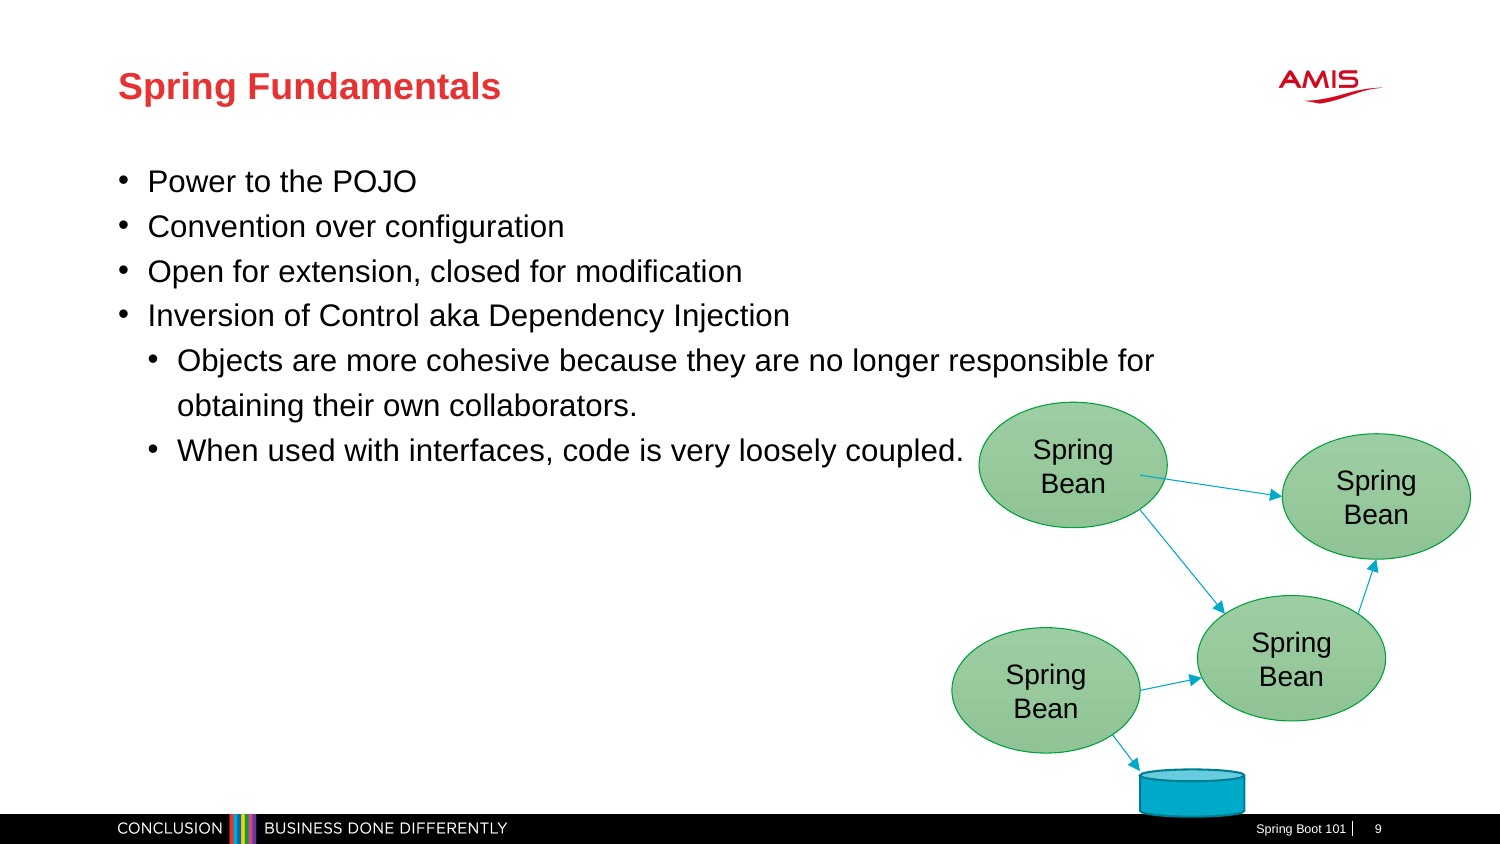

# Spring Fundamentals
Power to the POJO
Convention over configuration
Open for extension, closed for modification
Inversion of Control aka Dependency Injection
Objects are more cohesive because they are no longer responsible for obtaining their own collaborators.
When used with interfaces, code is very loosely coupled.

Spring Bean
Spring Bean
Spring Bean
Spring Bean

Spring Boot 101
9